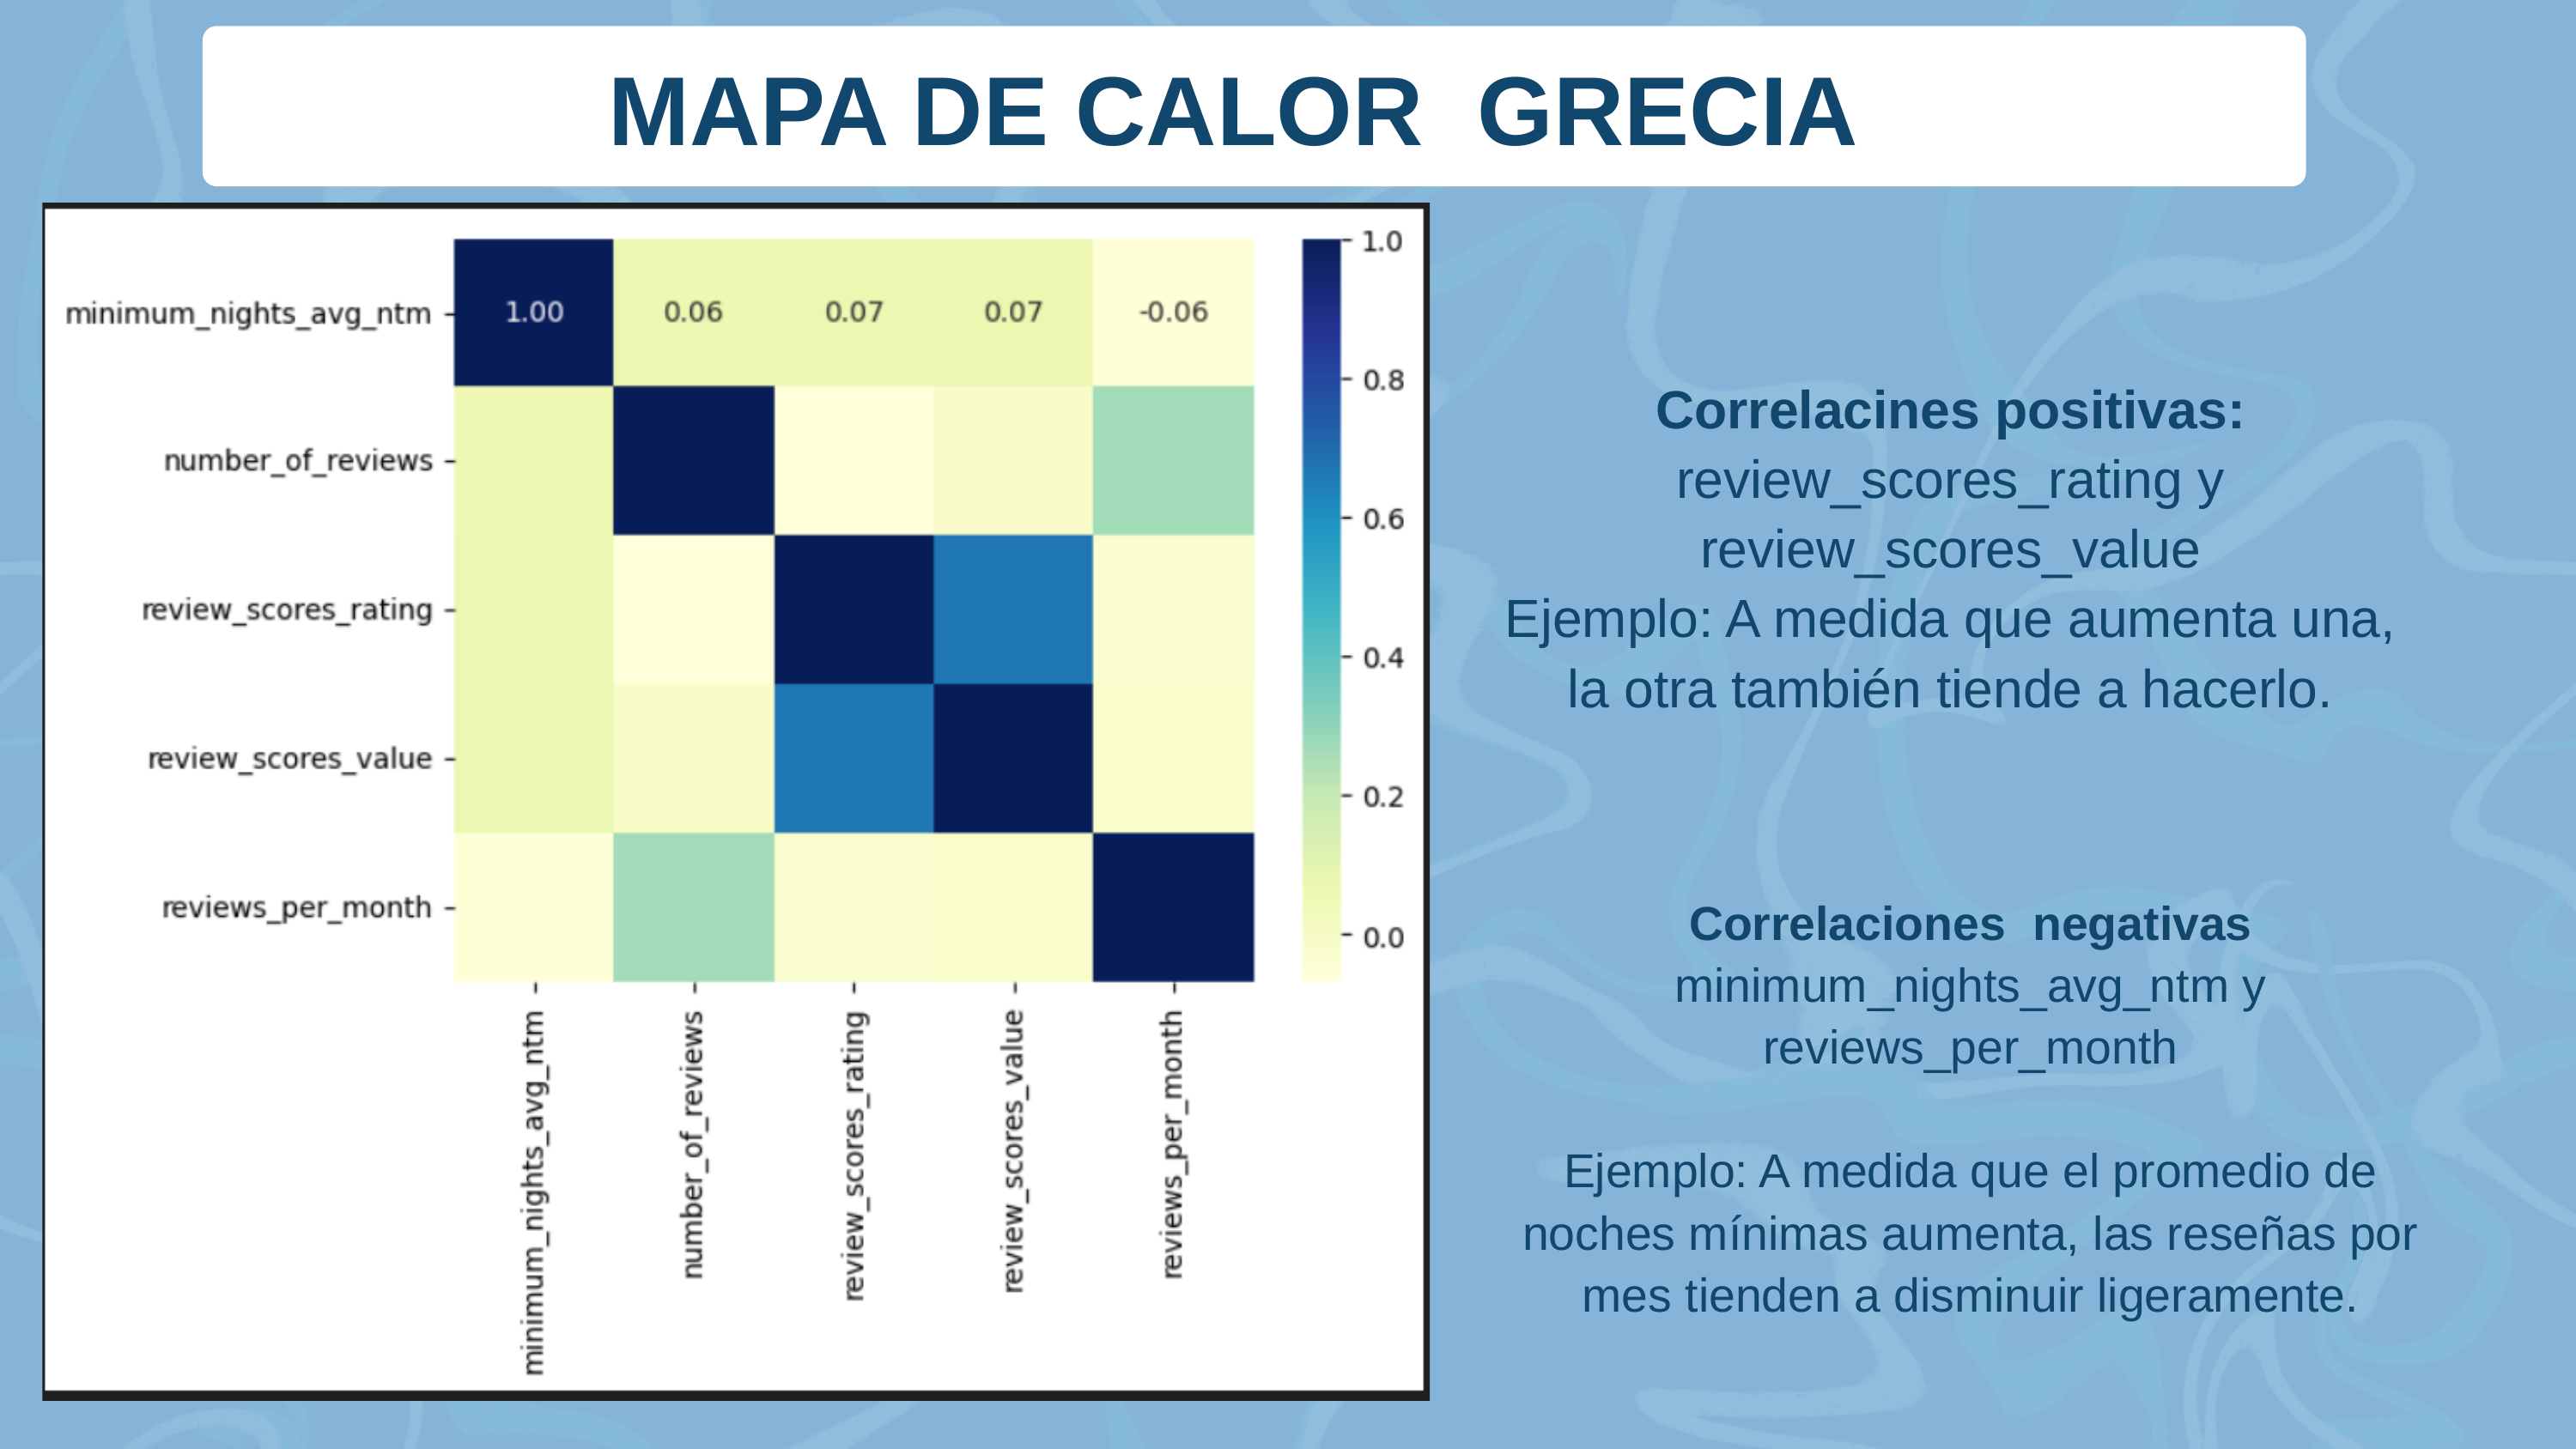

MAPA DE CALOR  GRECIA

Correlacines positivas:
review_scores_rating y review_scores_value
Ejemplo: A medida que aumenta una, la otra también tiende a hacerlo.
Correlaciones  negativas
minimum_nights_avg_ntm y reviews_per_month

Ejemplo: A medida que el promedio de noches mínimas aumenta, las reseñas por mes tienden a disminuir ligeramente.